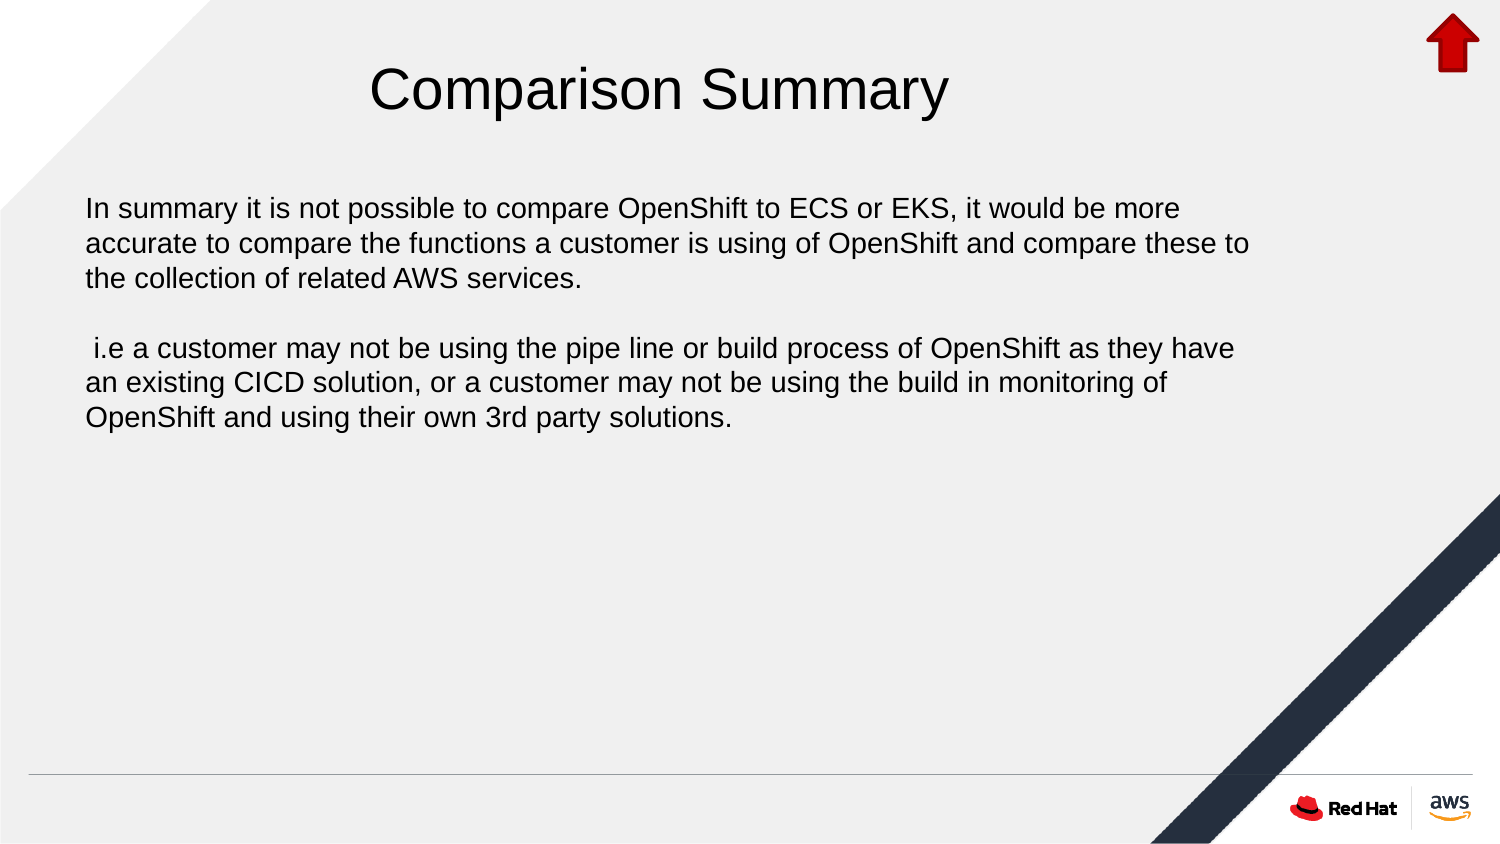

Comparison Summary
In summary it is not possible to compare OpenShift to ECS or EKS, it would be more accurate to compare the functions a customer is using of OpenShift and compare these to the collection of related AWS services.

 i.e a customer may not be using the pipe line or build process of OpenShift as they have an existing CICD solution, or a customer may not be using the build in monitoring of OpenShift and using their own 3rd party solutions.